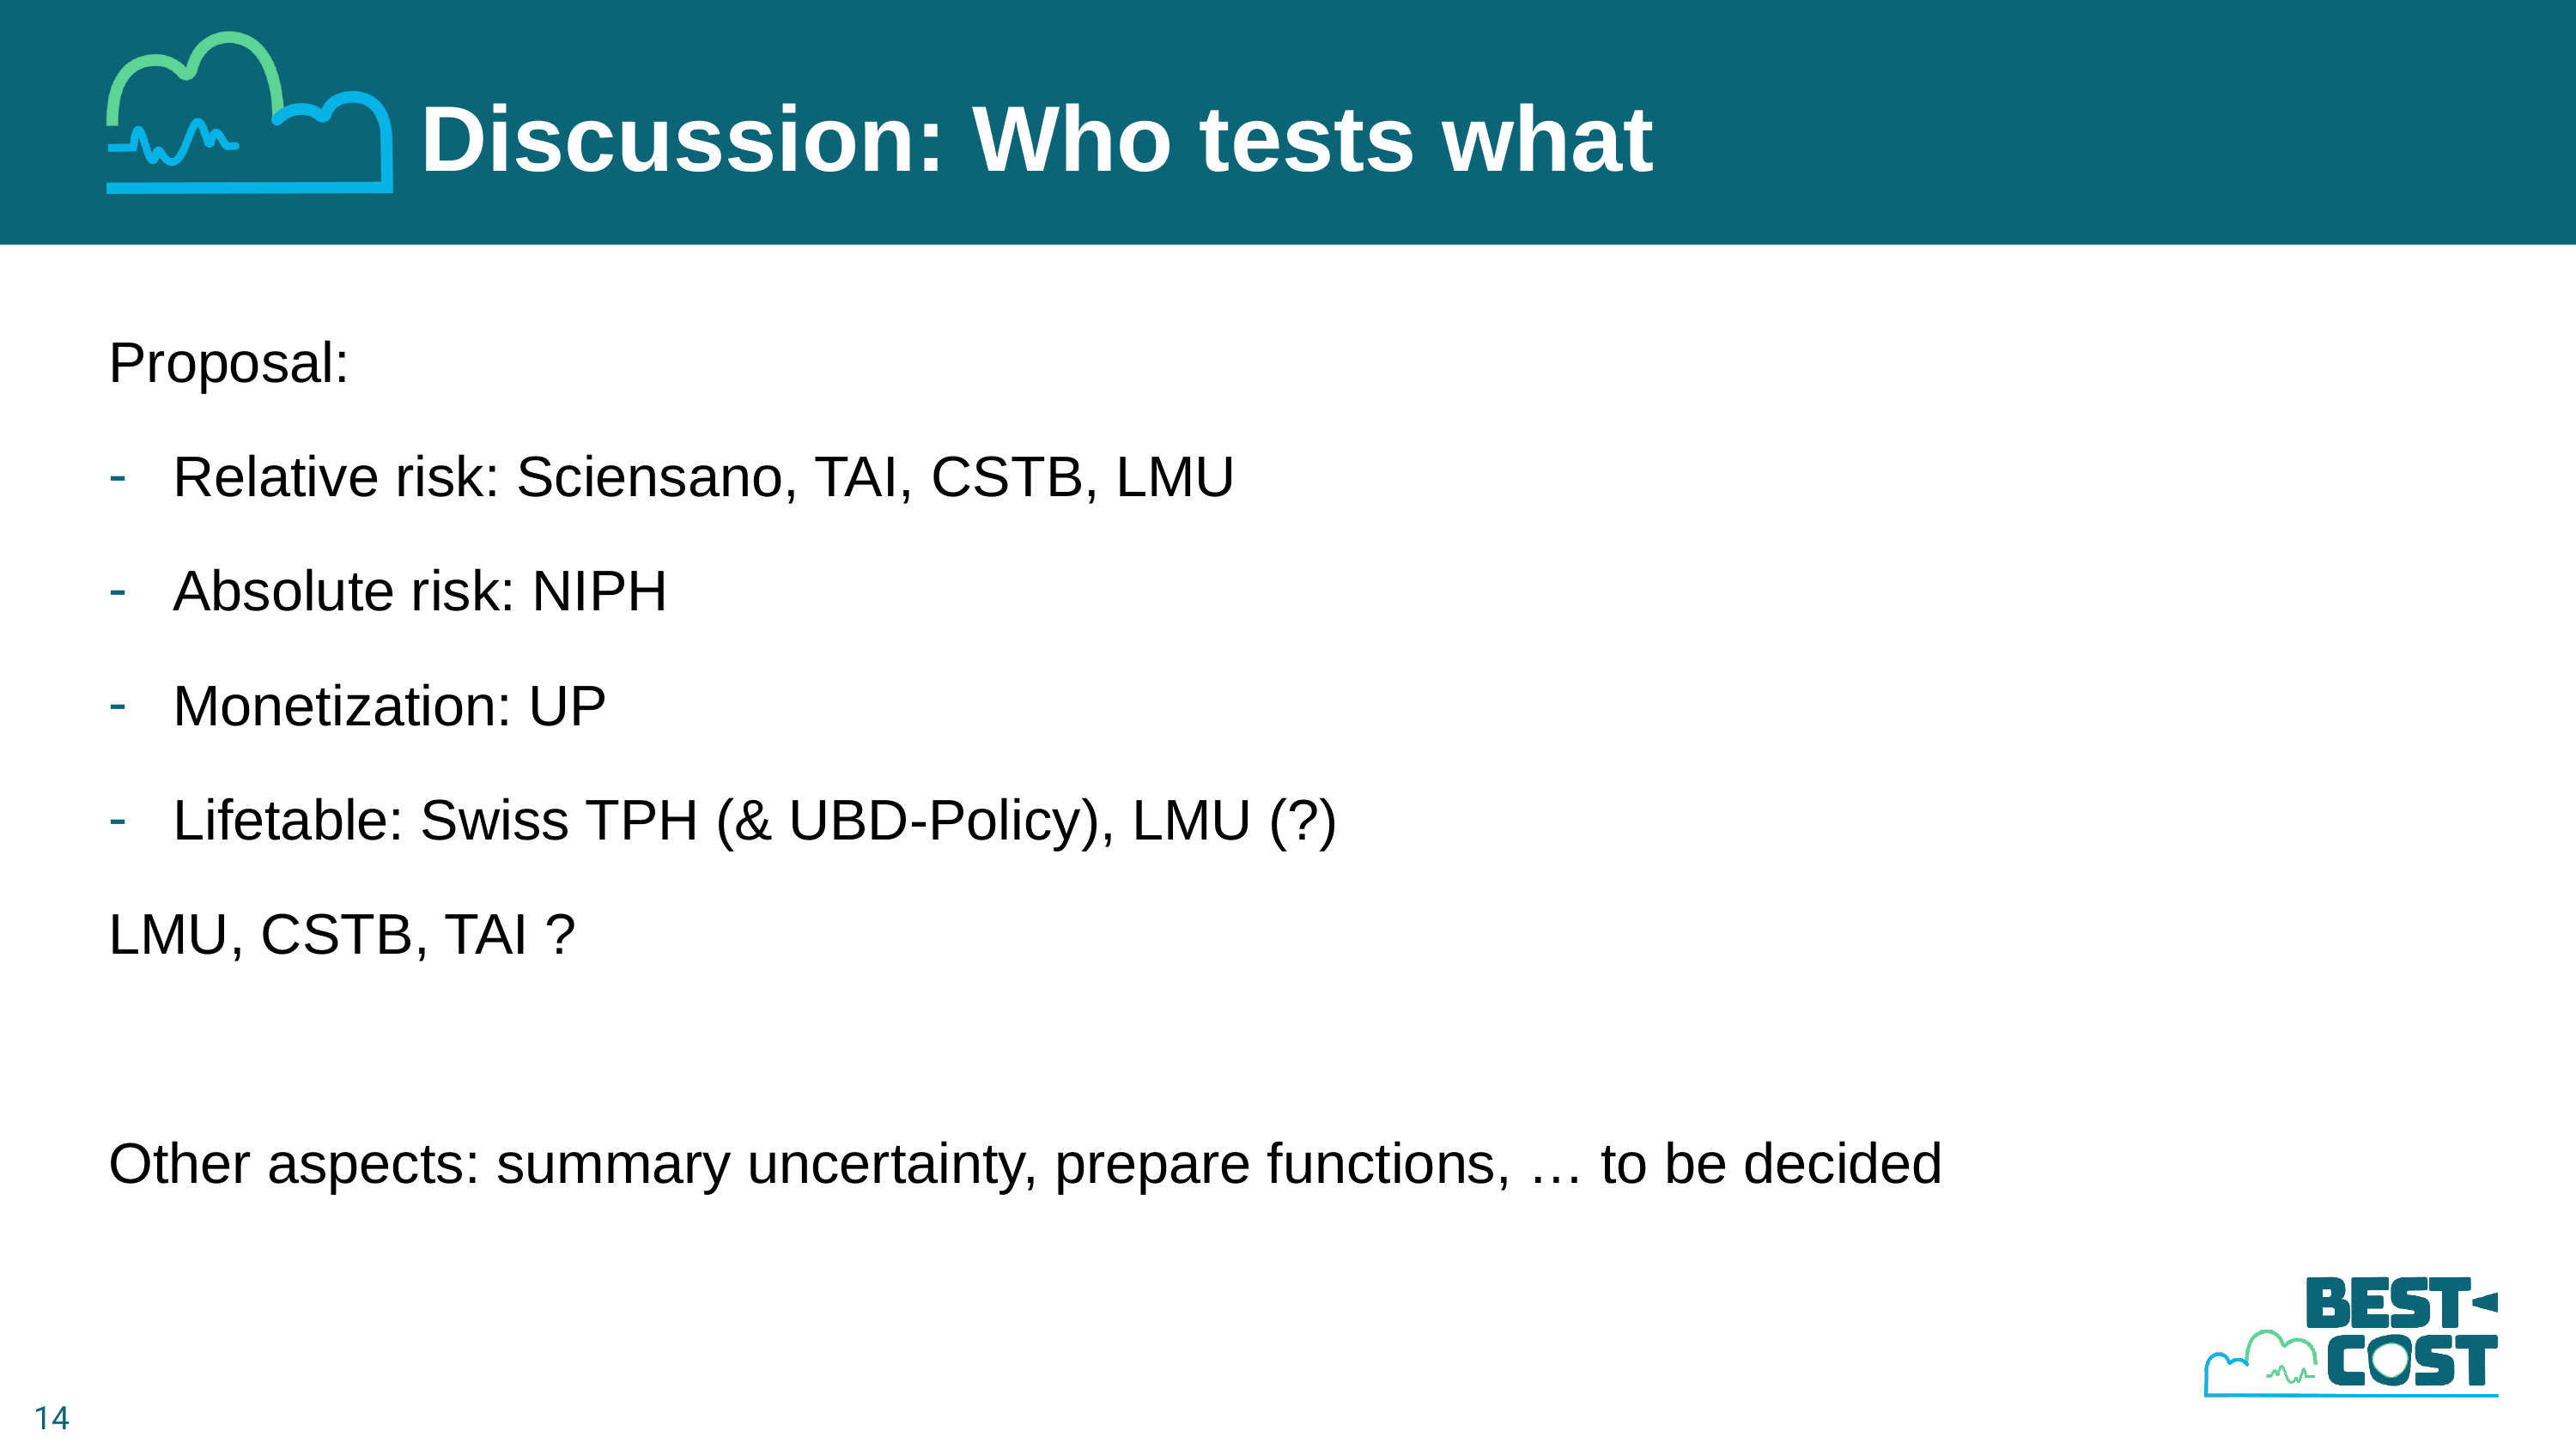

Discussion: Who tests what
Proposal:
Relative risk: Sciensano, TAI, CSTB, LMU
Absolute risk: NIPH
Monetization: UP
Lifetable: Swiss TPH (& UBD-Policy), LMU (?)
LMU, CSTB, TAI ?

Other aspects: summary uncertainty, prepare functions, … to be decided